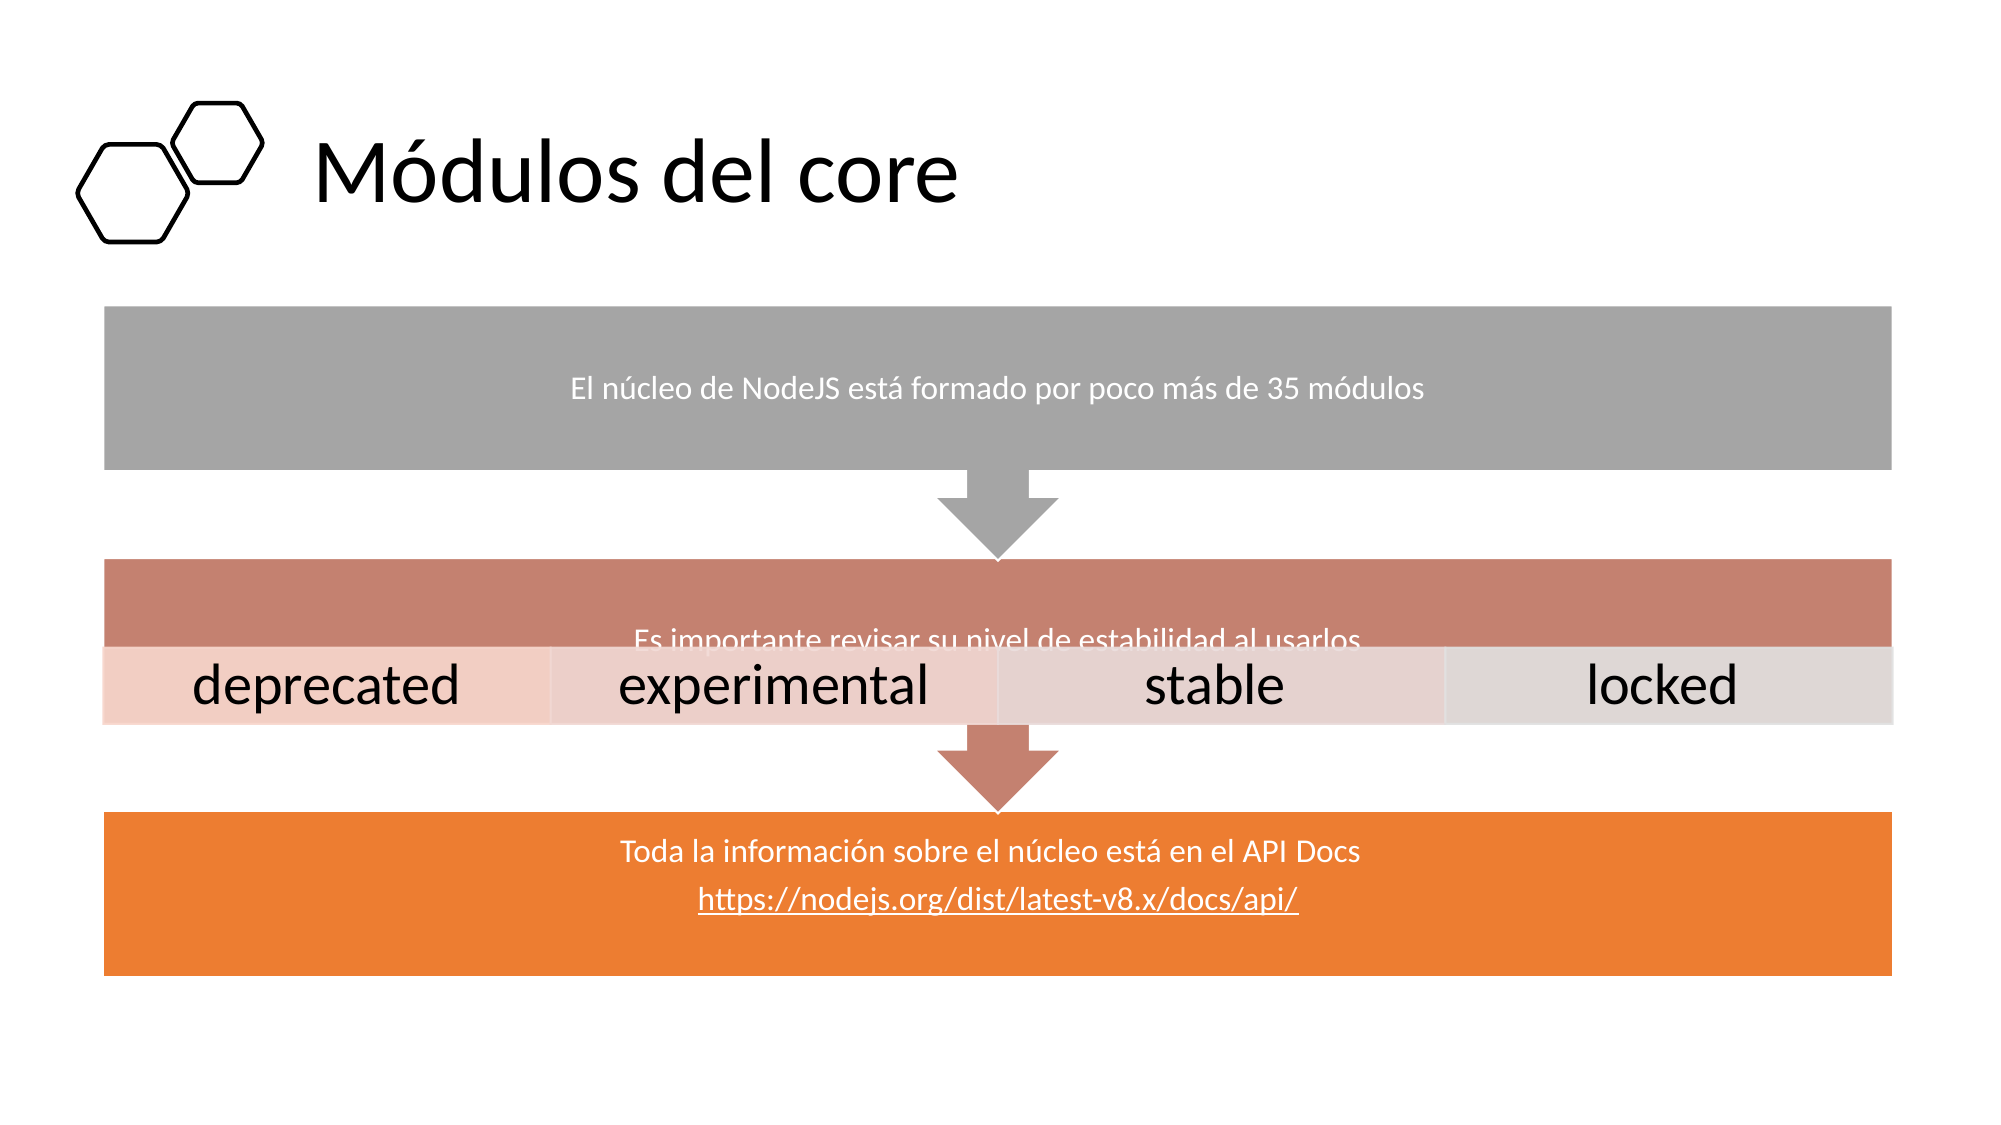

# Módulos del core

Toda la información sobre el núcleo está en el API Docs
https://nodejs.org/dist/latest-v8.x/docs/api/
Es importante revisar su nivel de estabilidad al usarlos
deprecated
experimental
stable
locked
El núcleo de NodeJS está formado por poco más de 35 módulos